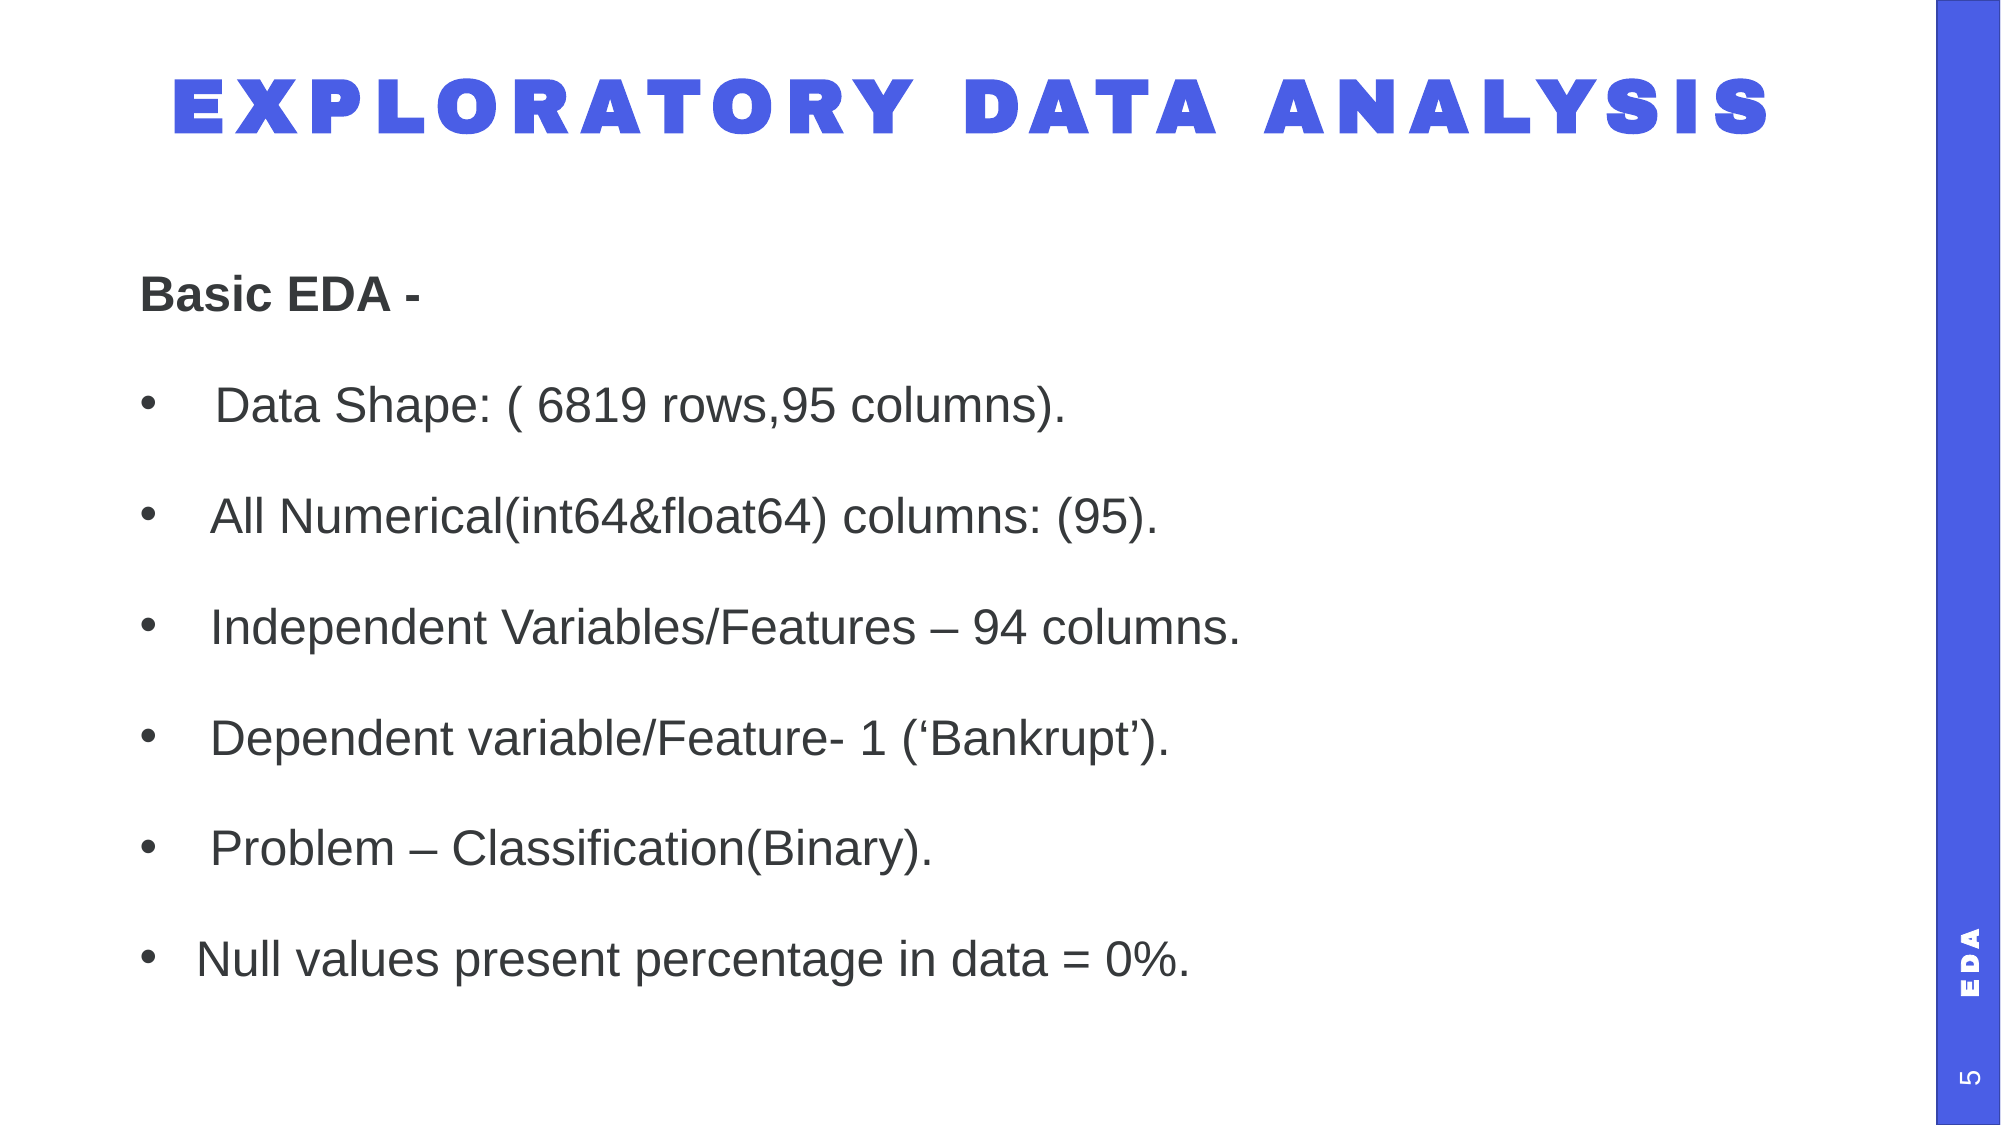

# Exploratory Data Analysis
Basic EDA -
Data Shape: ( 6819 rows,95 columns).
 All Numerical(int64&float64) columns: (95).
 Independent Variables/Features – 94 columns.
 Dependent variable/Feature- 1 (‘Bankrupt’).
 Problem – Classification(Binary).
Null values present percentage in data = 0%.

EDA
5